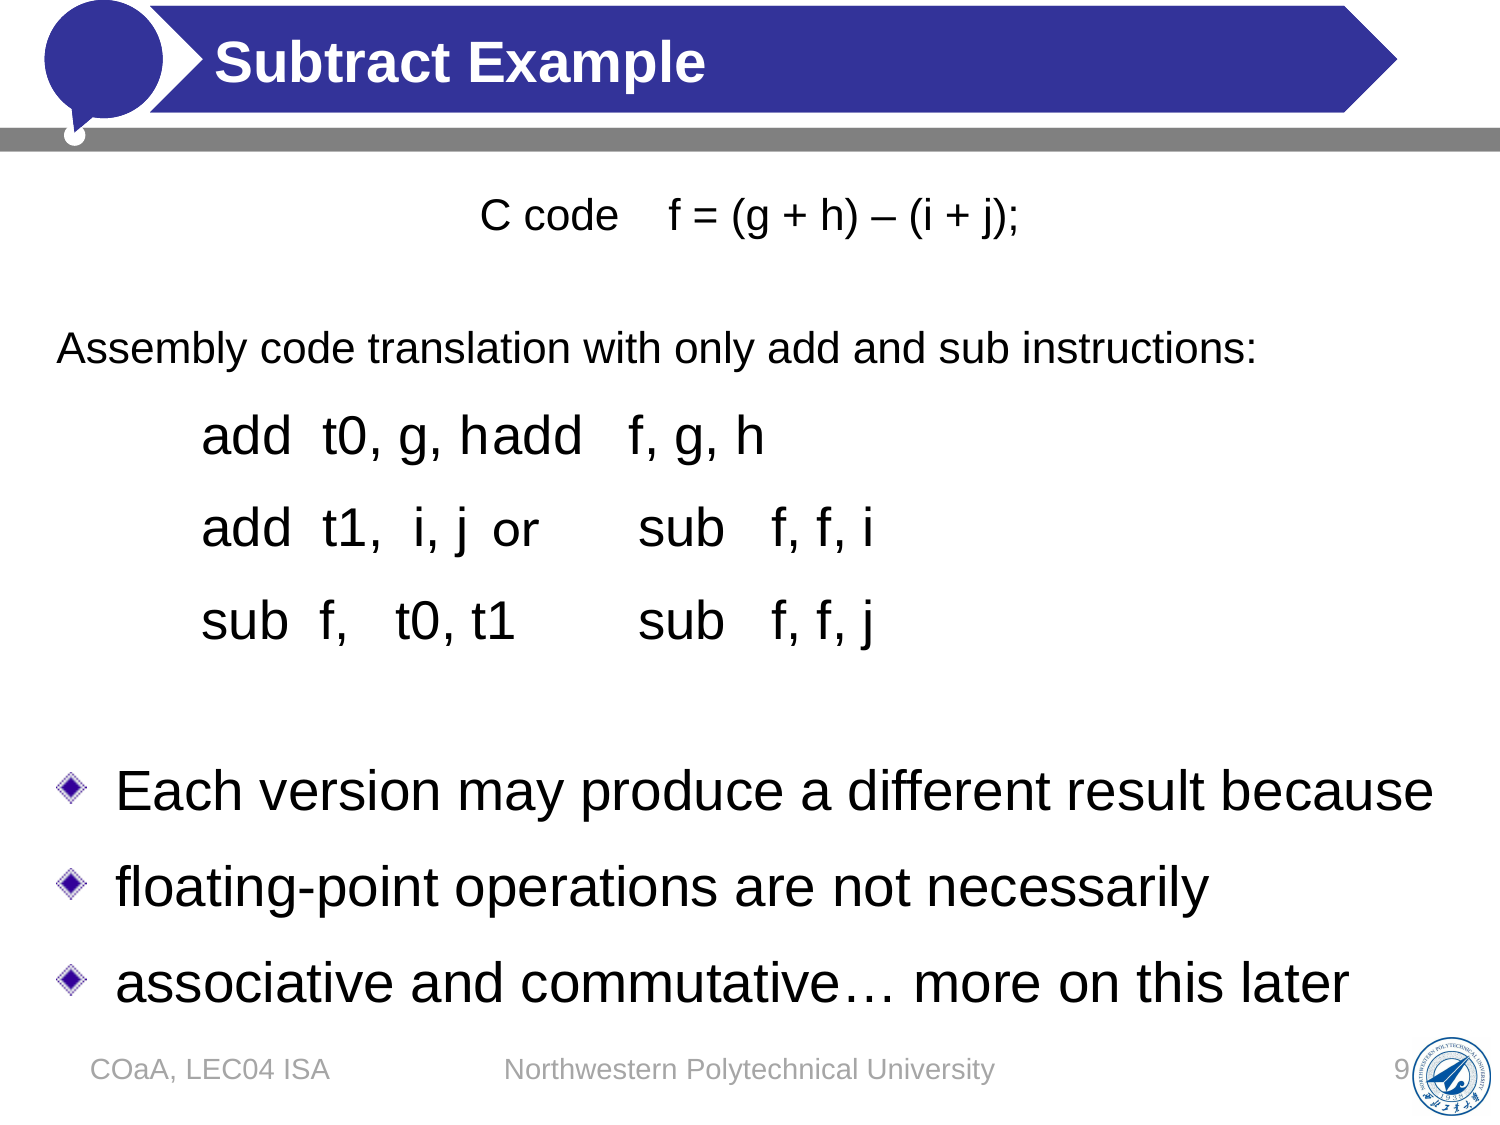

# Subtract Example

C code    f = (g + h) – (i + j);

Assembly code translation with only add and sub instructions:
		add  t0, g, h		add   f, g, h
		add  t1,  i, j	or	sub   f, f, i
		sub  f,   t0, t1		sub   f, f, j

Each version may produce a different result because
floating-point operations are not necessarily
associative and commutative… more on this later

COaA, LEC04 ISA
Northwestern Polytechnical University
9